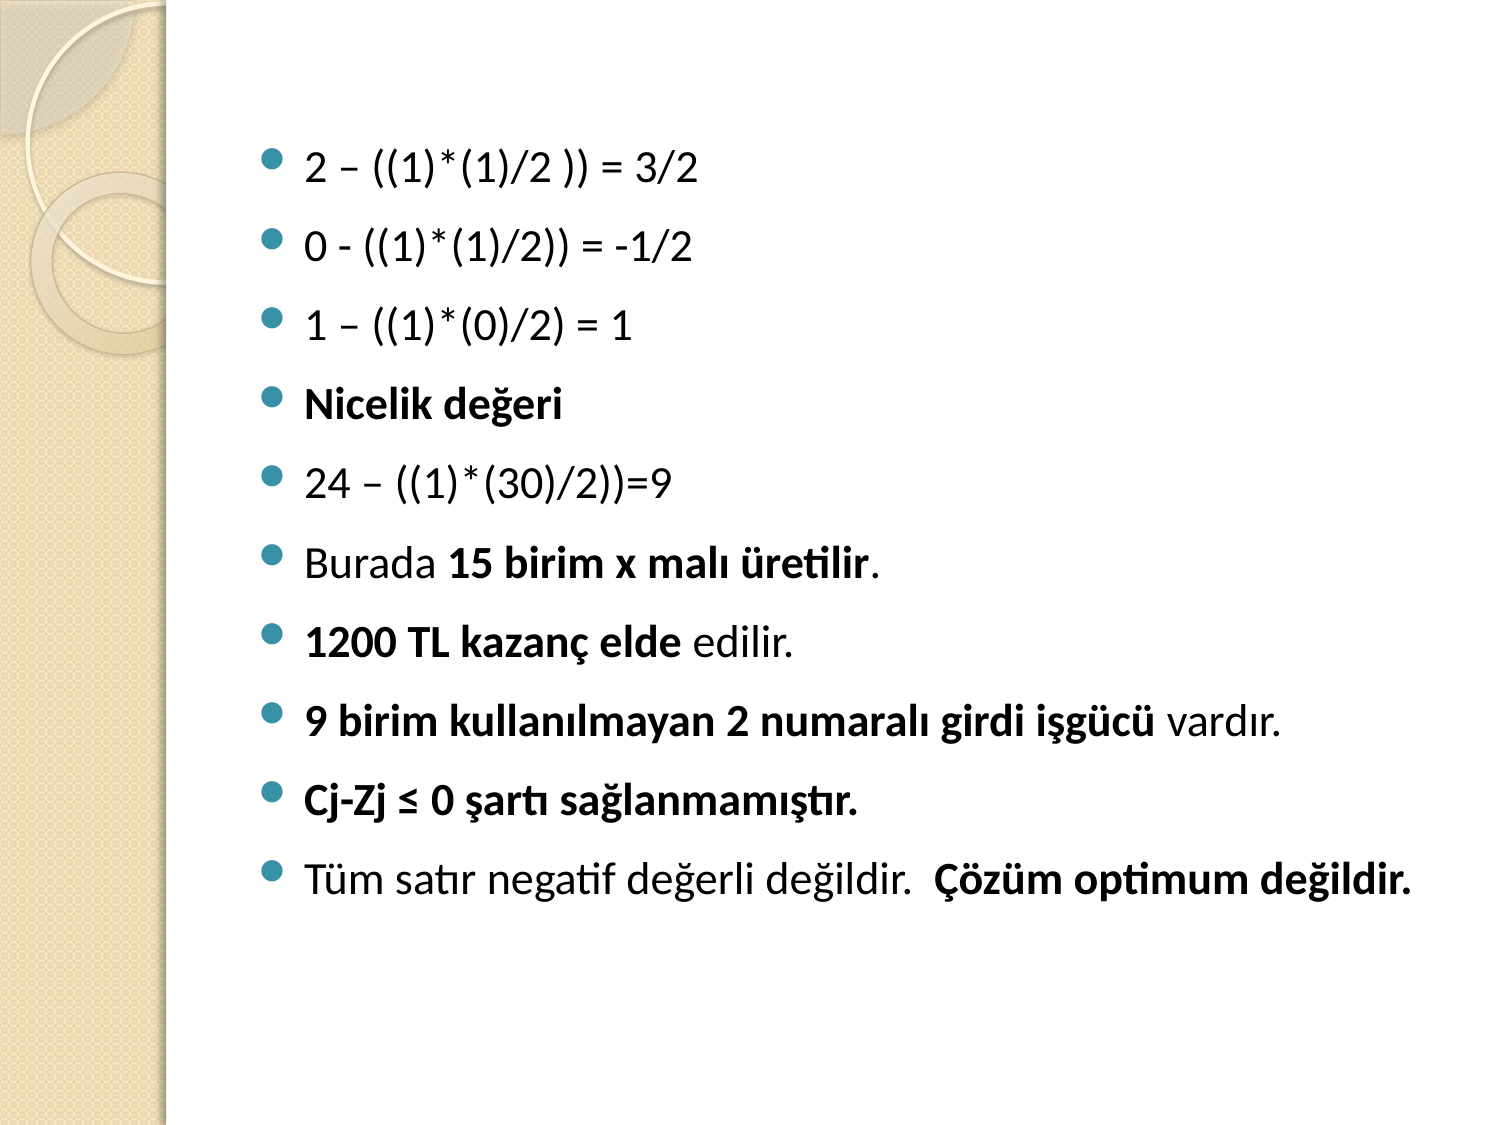

2 – ((1)*(1)/2 )) = 3/2
0 - ((1)*(1)/2)) = -1/2
1 – ((1)*(0)/2) = 1
Nicelik değeri
24 – ((1)*(30)/2))=9
Burada 15 birim x malı üretilir.
1200 TL kazanç elde edilir.
9 birim kullanılmayan 2 numaralı girdi işgücü vardır.
Cj-Zj ≤ 0 şartı sağlanmamıştır.
Tüm satır negatif değerli değildir.  Çözüm optimum değildir.